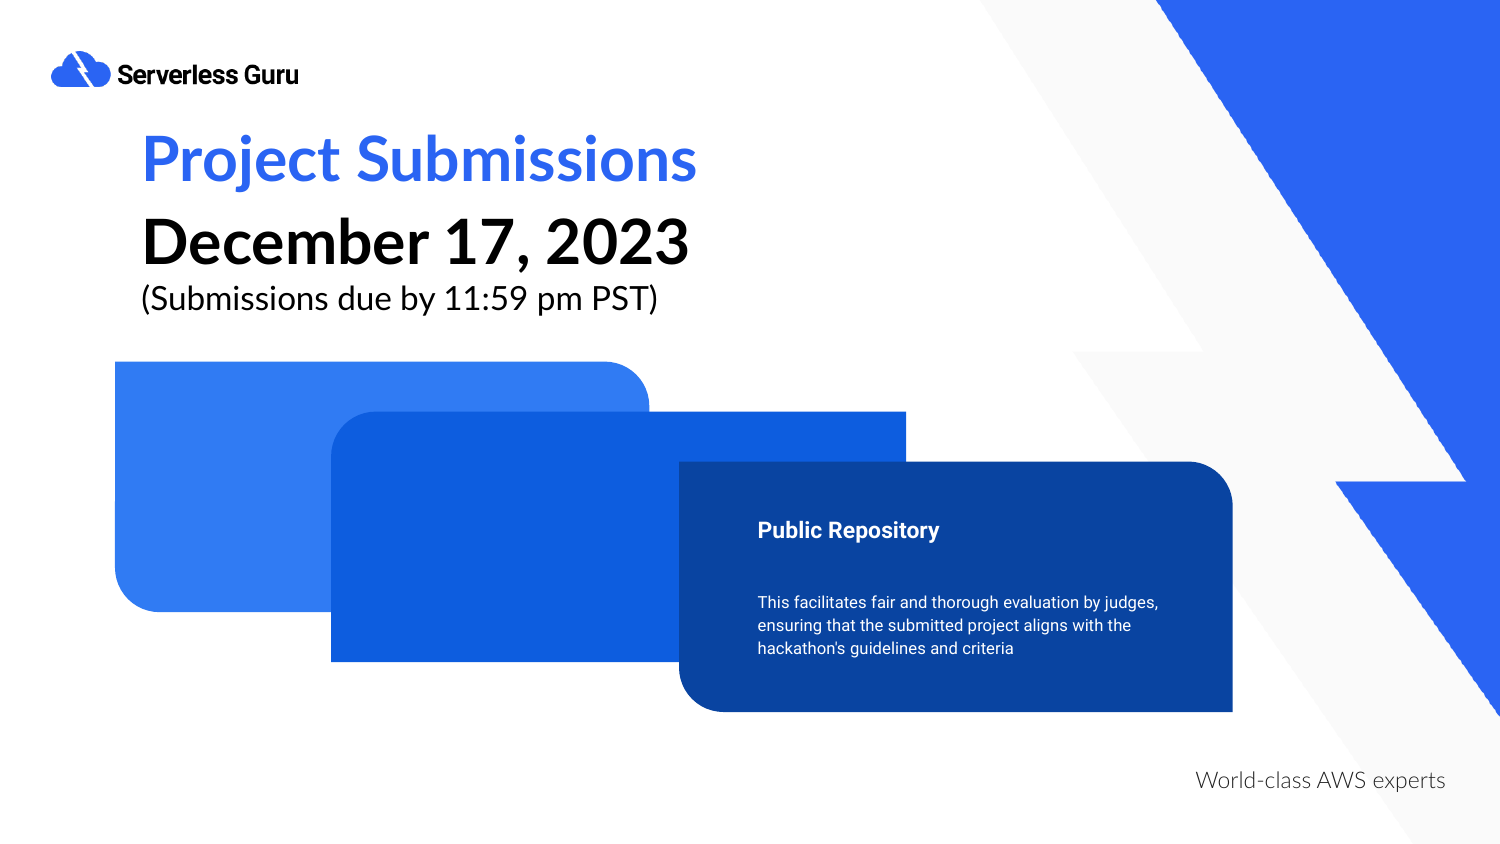

Project Submissions
# December 17, 2023 (Submissions due by 11:59 pm PST)

Public Repository
This facilitates fair and thorough evaluation by judges, ensuring that the submitted project aligns with the hackathon's guidelines and criteria